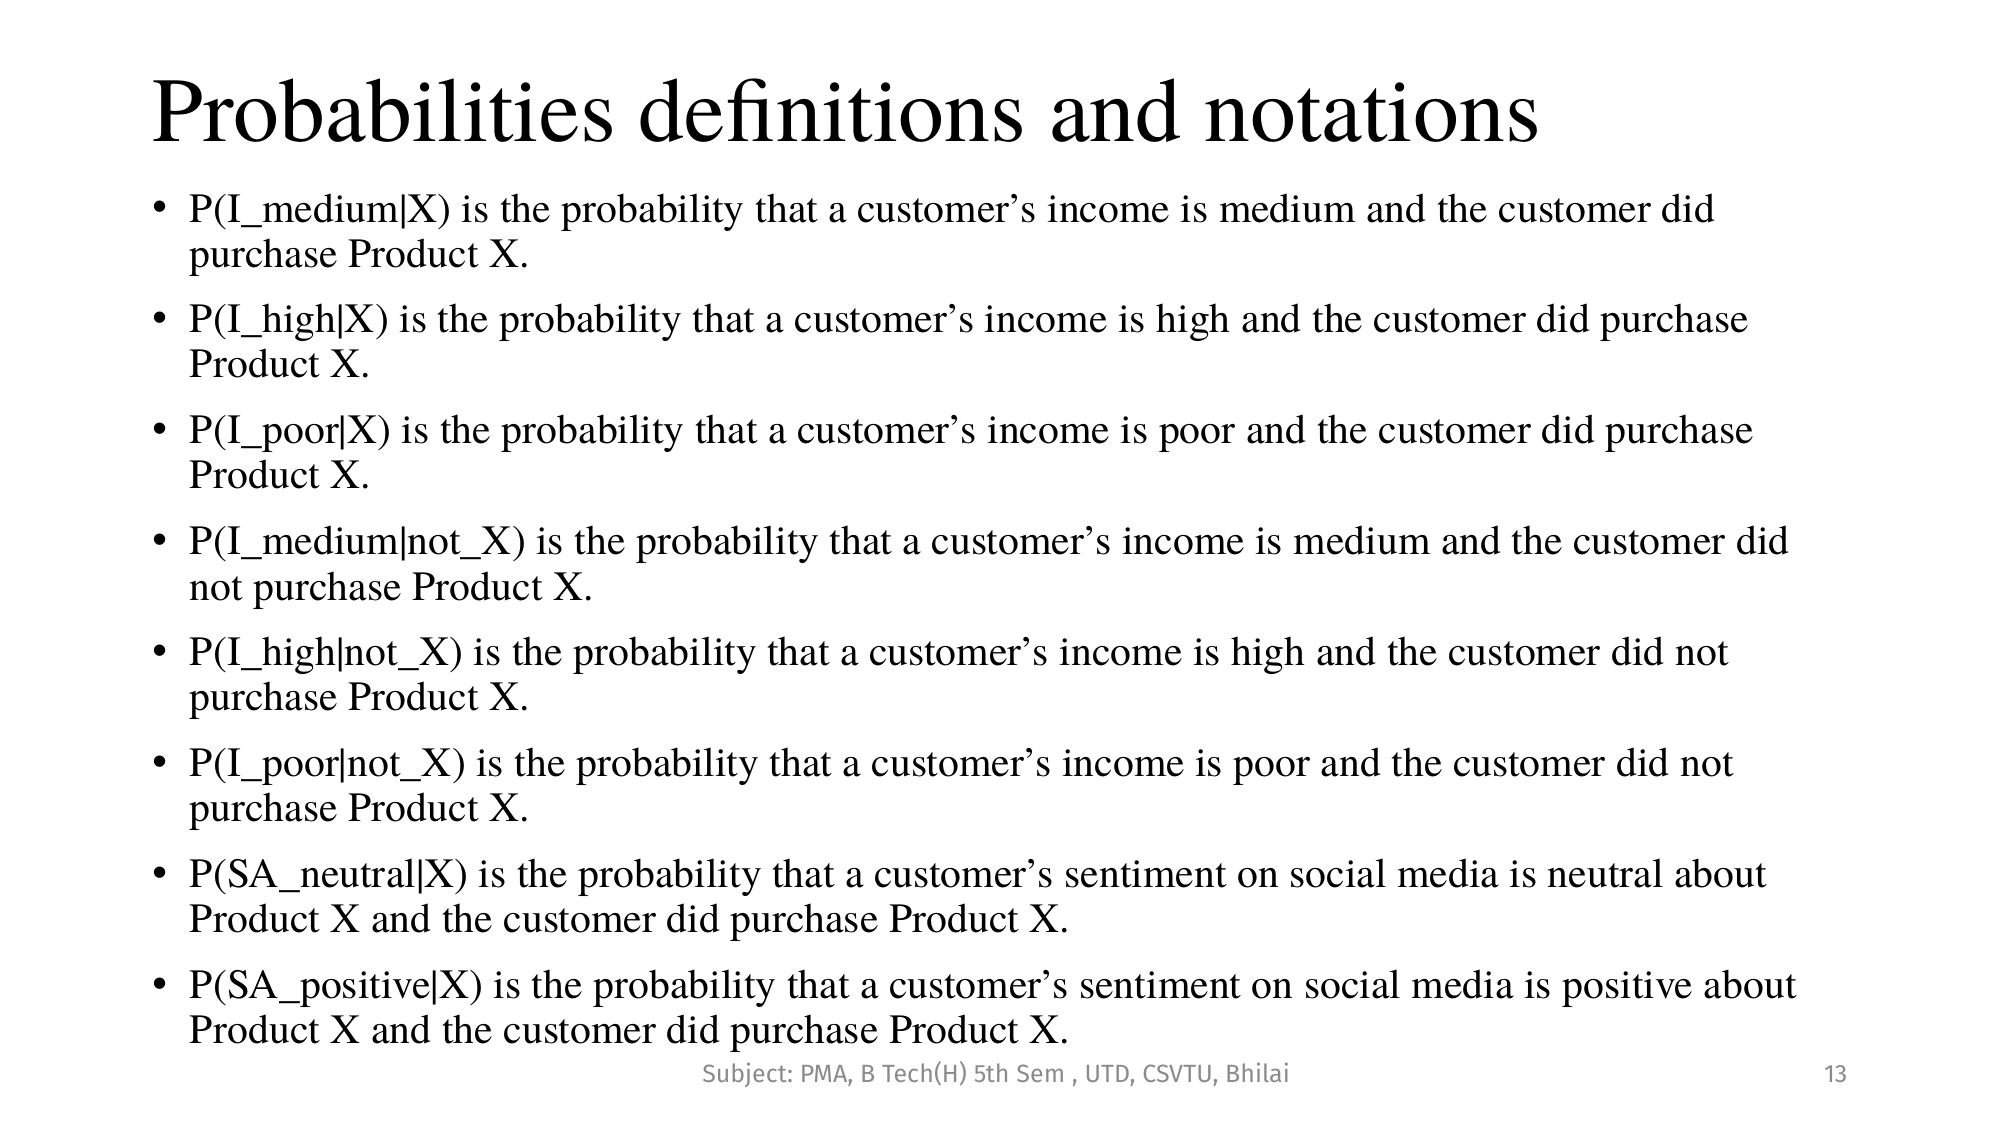

# Probabilities definitions and notations
P(I_medium|X) is the probability that a customer’s income is medium and the customer did purchase Product X.
P(I_high|X) is the probability that a customer’s income is high and the customer did purchase Product X.
P(I_poor|X) is the probability that a customer’s income is poor and the customer did purchase Product X.
P(I_medium|not_X) is the probability that a customer’s income is medium and the customer did not purchase Product X.
P(I_high|not_X) is the probability that a customer’s income is high and the customer did not purchase Product X.
P(I_poor|not_X) is the probability that a customer’s income is poor and the customer did not purchase Product X.
P(SA_neutral|X) is the probability that a customer’s sentiment on social media is neutral about Product X and the customer did purchase Product X.
P(SA_positive|X) is the probability that a customer’s sentiment on social media is positive about Product X and the customer did purchase Product X.

Subject: PMA, B Tech(H) 5th Sem , UTD, CSVTU, Bhilai
13